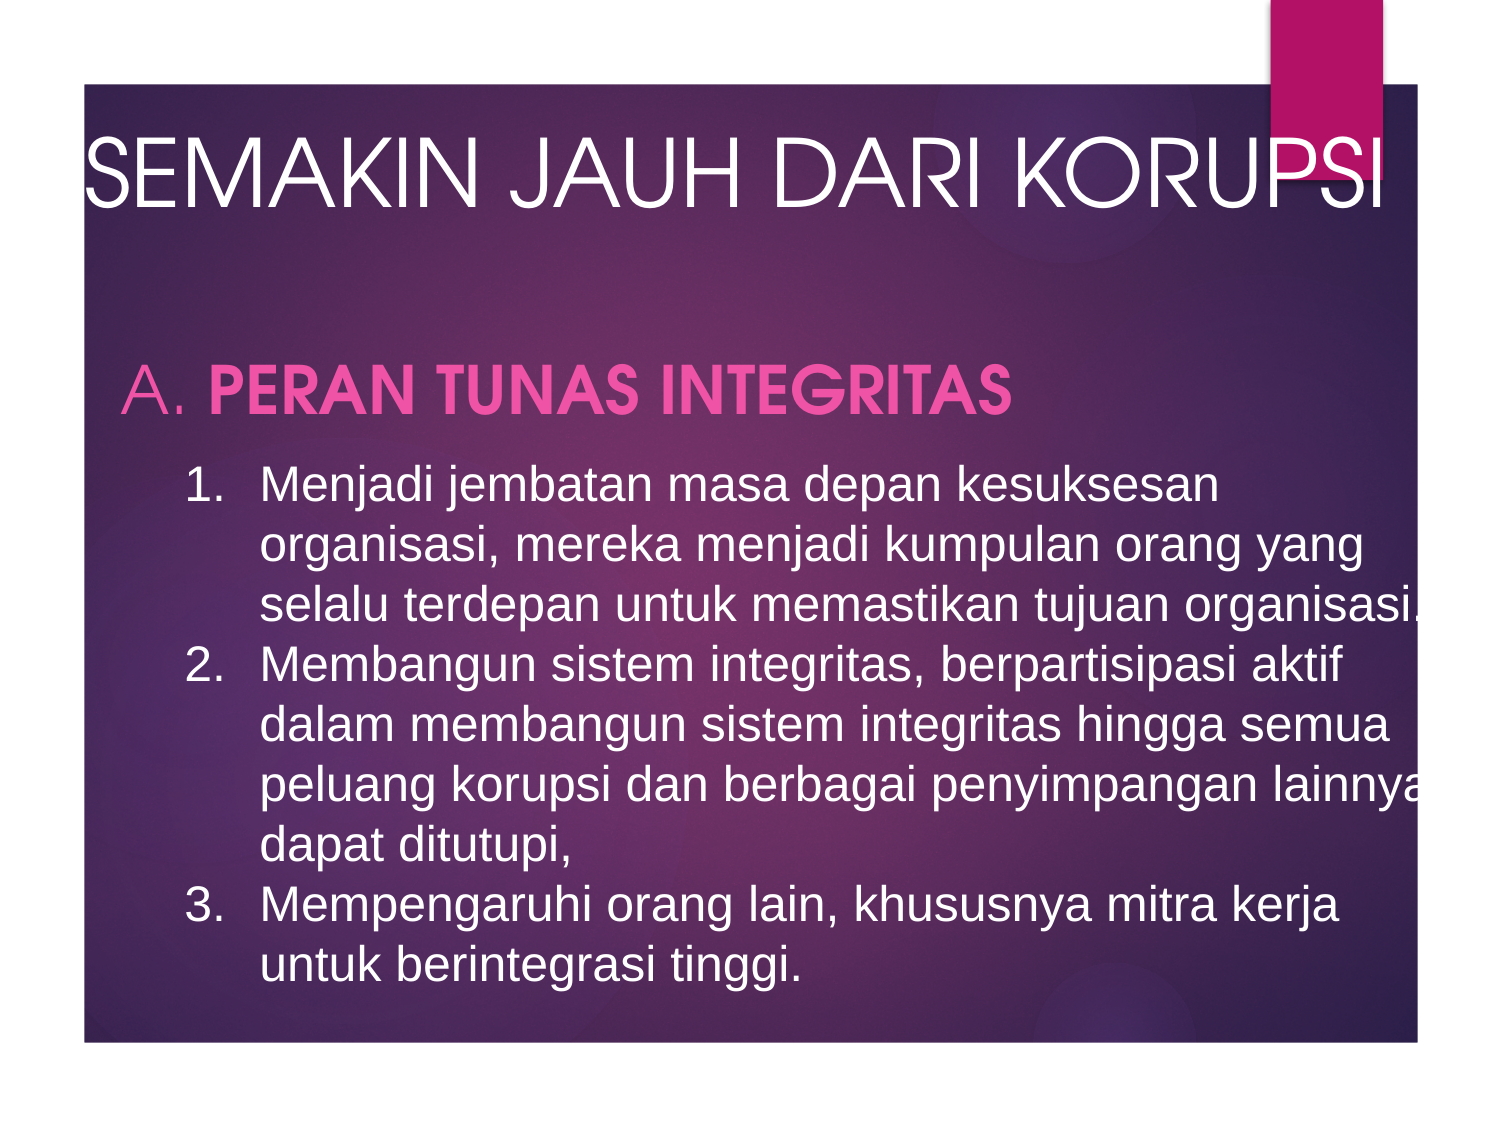

# SEMAKIN JAUH DARI KORUPSI
A. PERAN TUNAS INTEGRITAS
Menjadi jembatan masa depan kesuksesan organisasi, mereka menjadi kumpulan orang yang selalu terdepan untuk memastikan tujuan organisasi.
Membangun sistem integritas, berpartisipasi aktif dalam membangun sistem integritas hingga semua peluang korupsi dan berbagai penyimpangan lainnya dapat ditutupi,
Mempengaruhi orang lain, khususnya mitra kerja untuk berintegrasi tinggi.